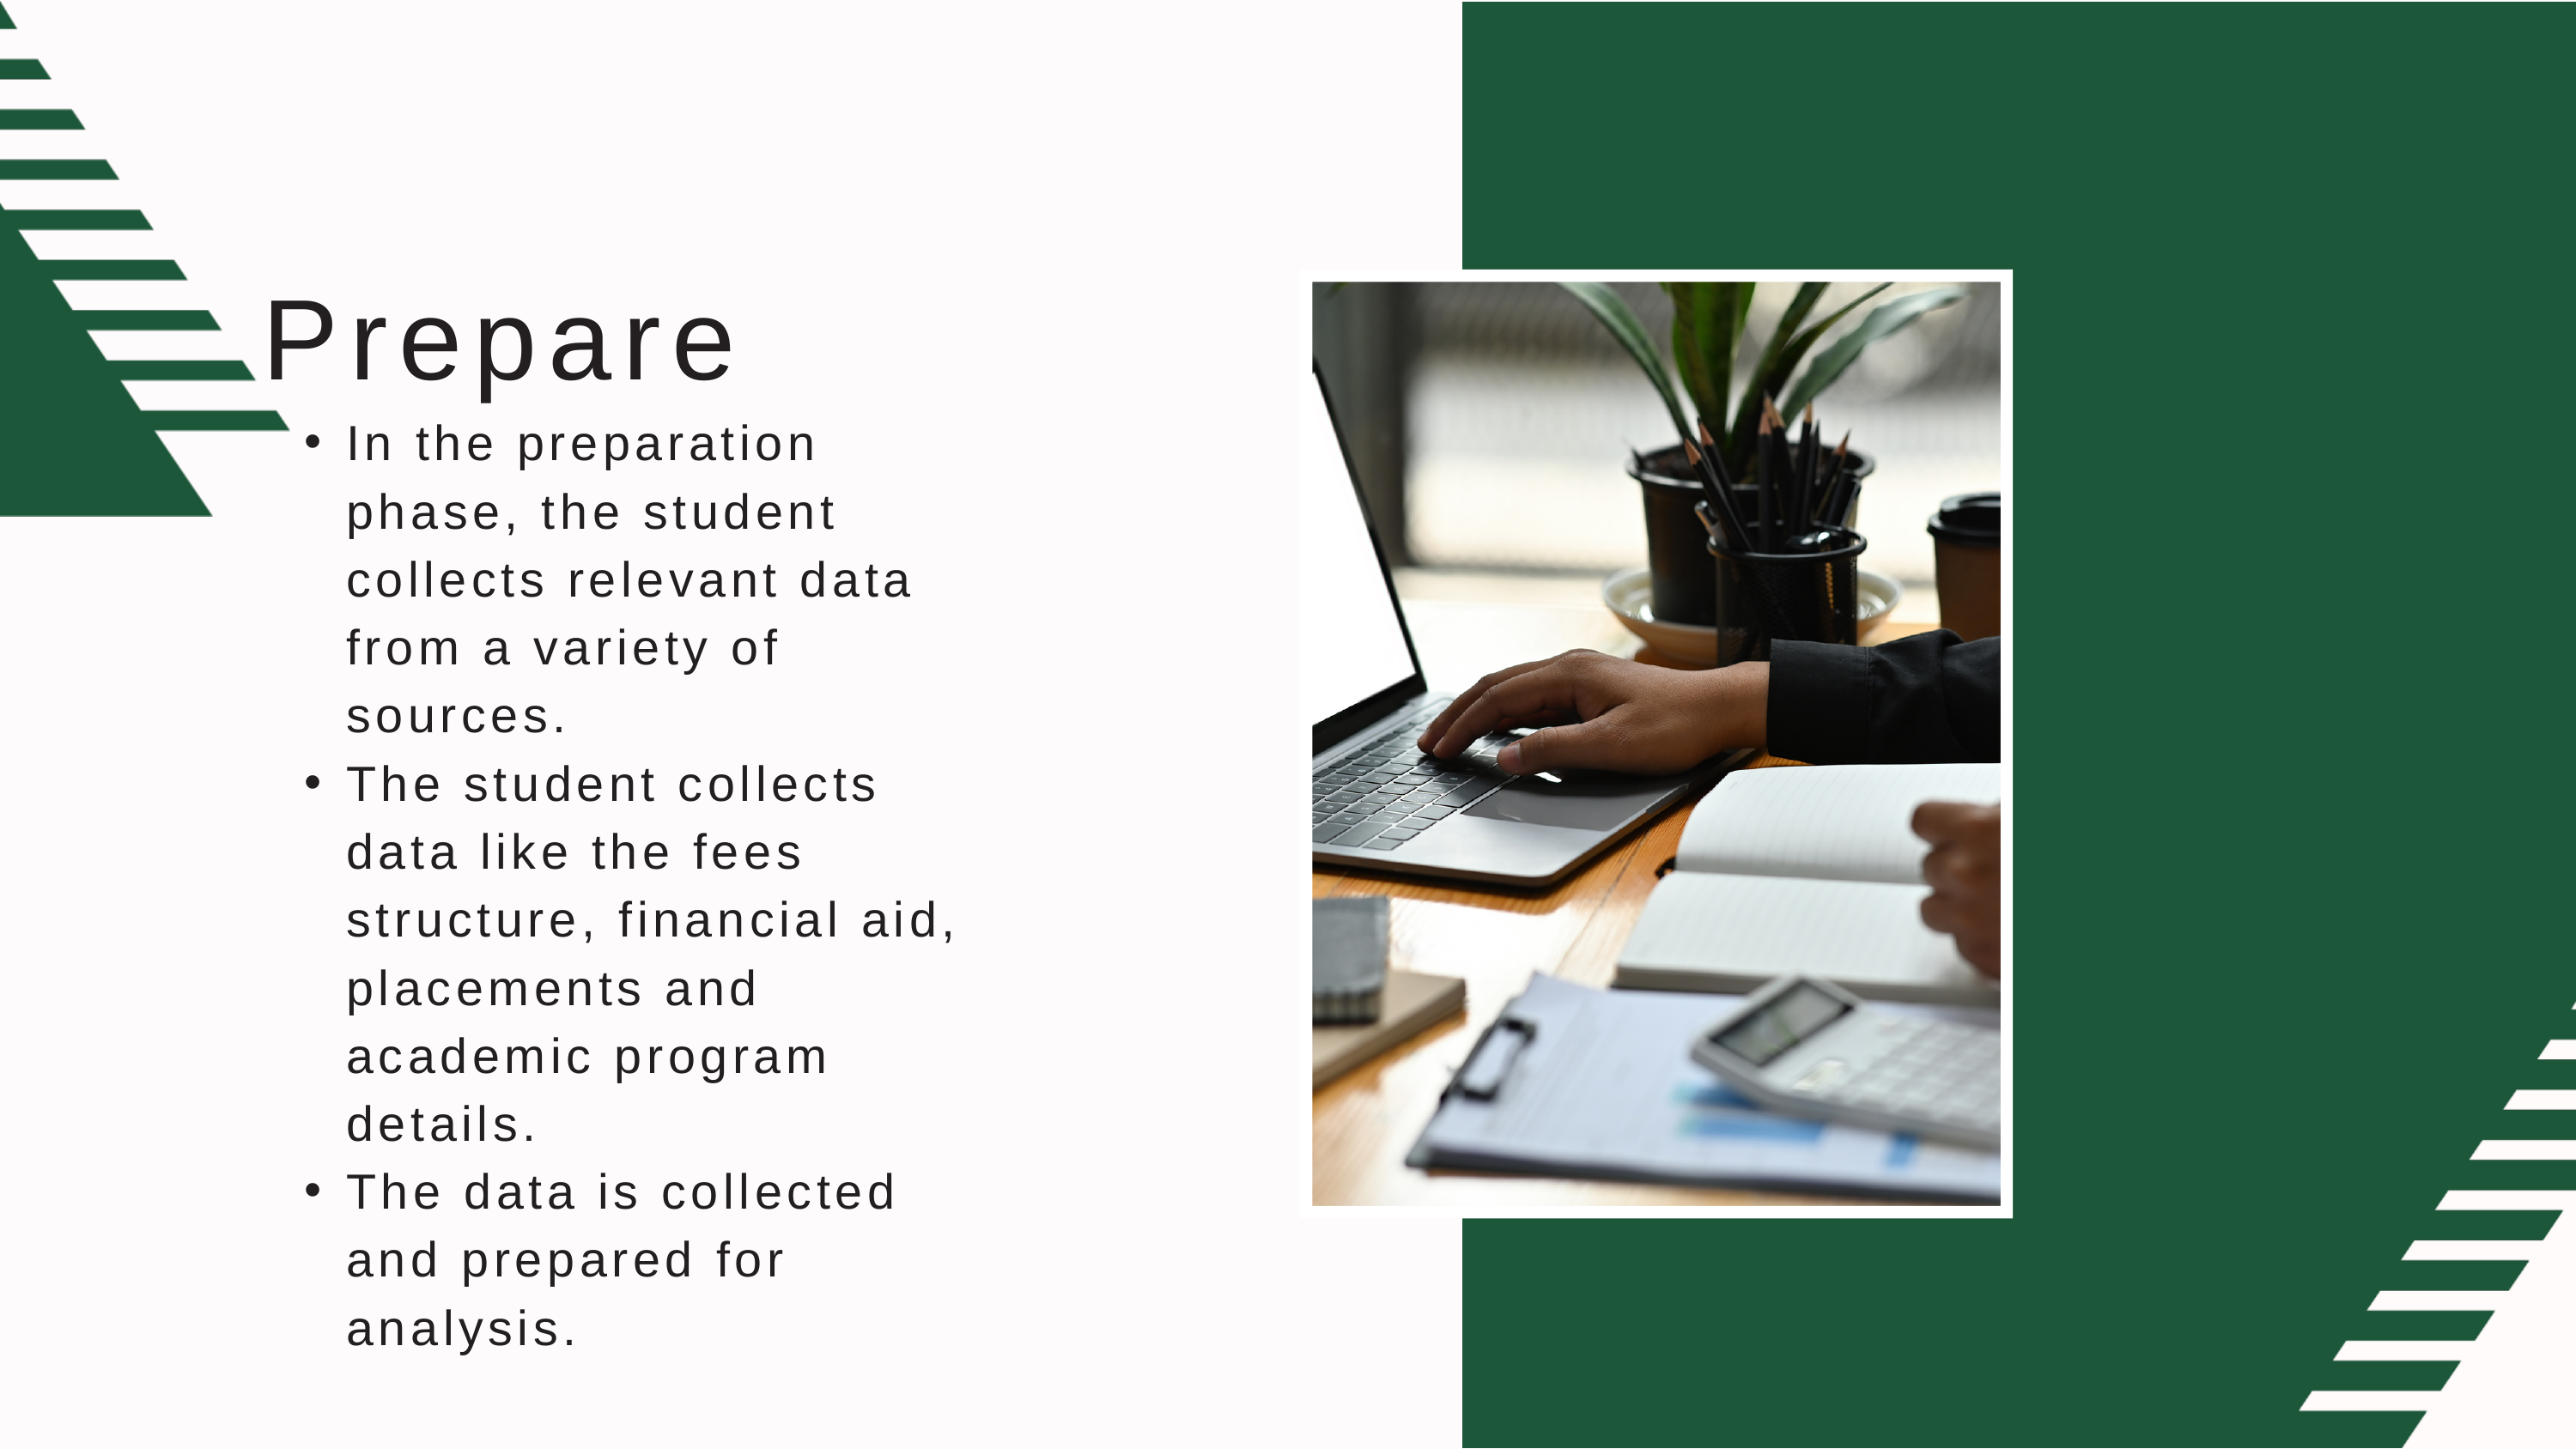

Prepare

In the preparation phase, the student collects relevant data from a variety of sources.
The student collects data like the fees structure, financial aid, placements and academic program details.
The data is collected and prepared for analysis.

Lorem ipsum dolor sit amet, consectetur adipiscing elit. Duis vulputate nulla at ante rhoncus, vel efficitur felis condimentum. Proin odio odio.